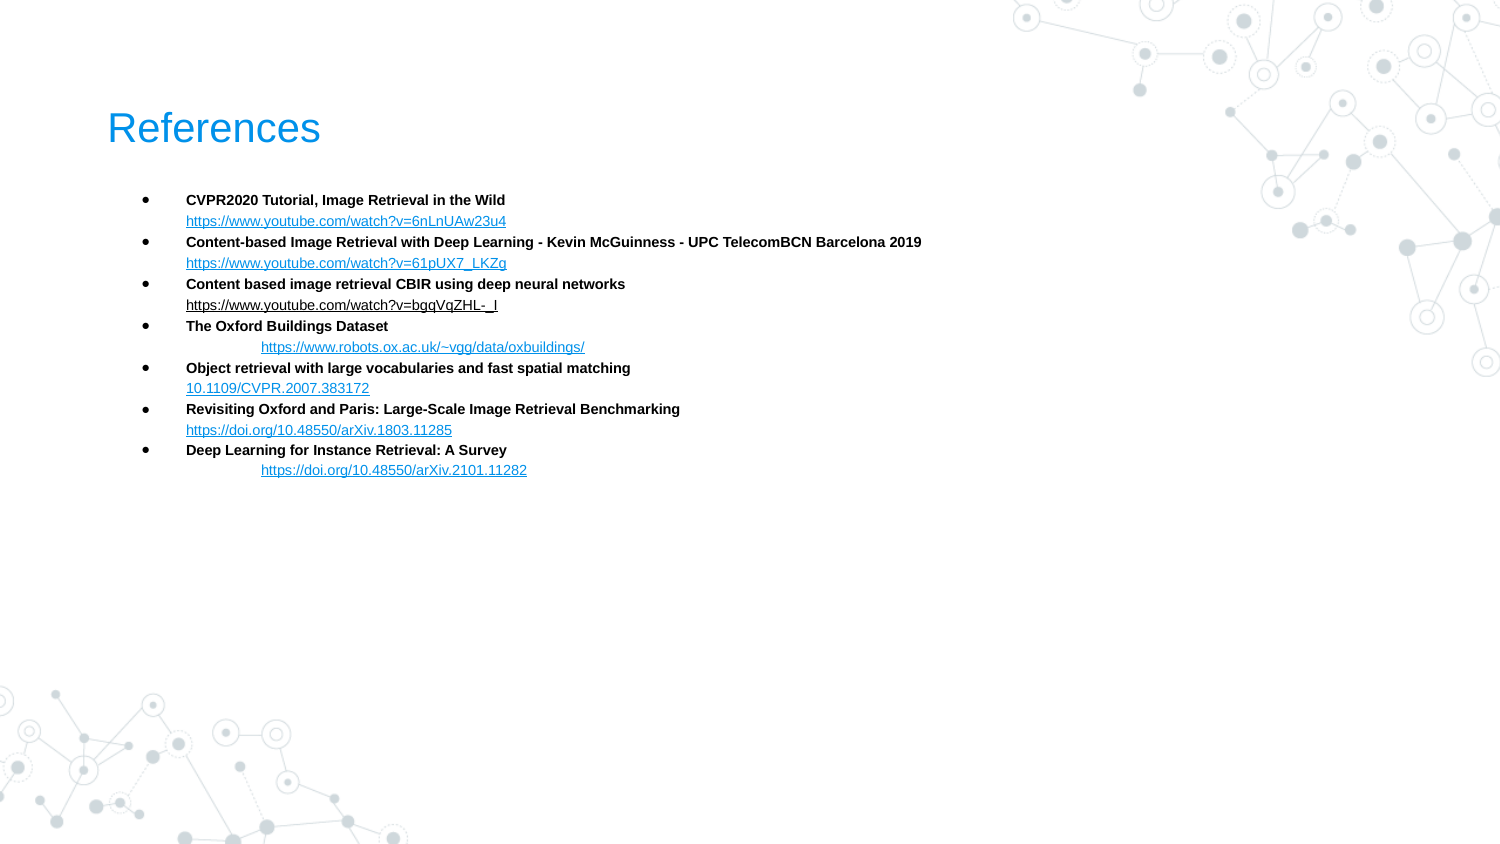

# References
CVPR2020 Tutorial, Image Retrieval in the Wild
https://www.youtube.com/watch?v=6nLnUAw23u4
Content-based Image Retrieval with Deep Learning - Kevin McGuinness - UPC TelecomBCN Barcelona 2019
https://www.youtube.com/watch?v=61pUX7_LKZg
Content based image retrieval CBIR using deep neural networks
https://www.youtube.com/watch?v=bgqVqZHL-_I
The Oxford Buildings Dataset
	https://www.robots.ox.ac.uk/~vgg/data/oxbuildings/
Object retrieval with large vocabularies and fast spatial matching
10.1109/CVPR.2007.383172
Revisiting Oxford and Paris: Large-Scale Image Retrieval Benchmarking
https://doi.org/10.48550/arXiv.1803.11285
Deep Learning for Instance Retrieval: A Survey
	https://doi.org/10.48550/arXiv.2101.11282